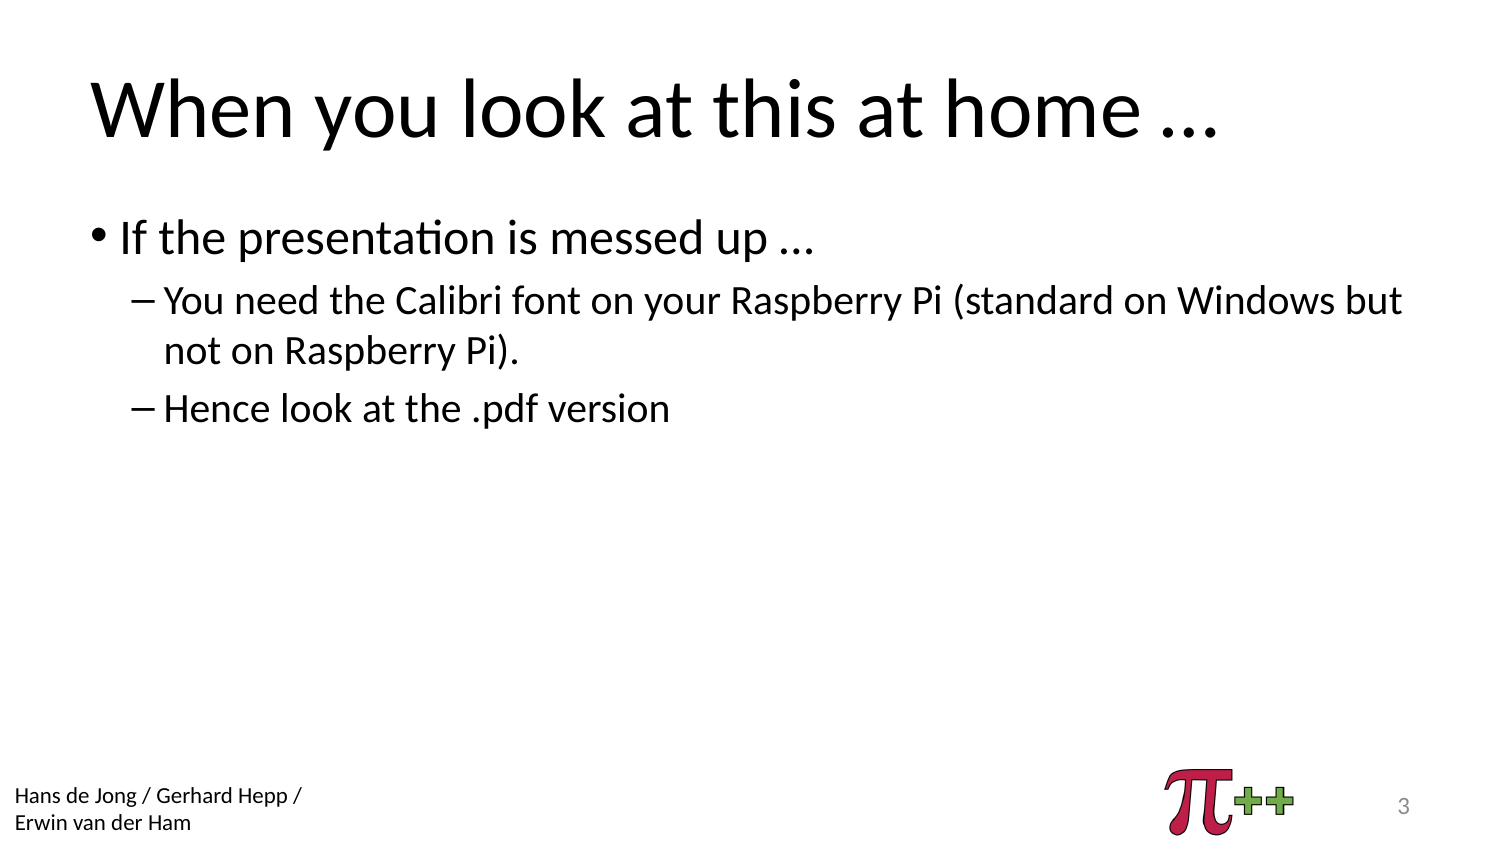

# When you look at this at home …
If the presentation is messed up …
You need the Calibri font on your Raspberry Pi (standard on Windows but not on Raspberry Pi).
Hence look at the .pdf version

3